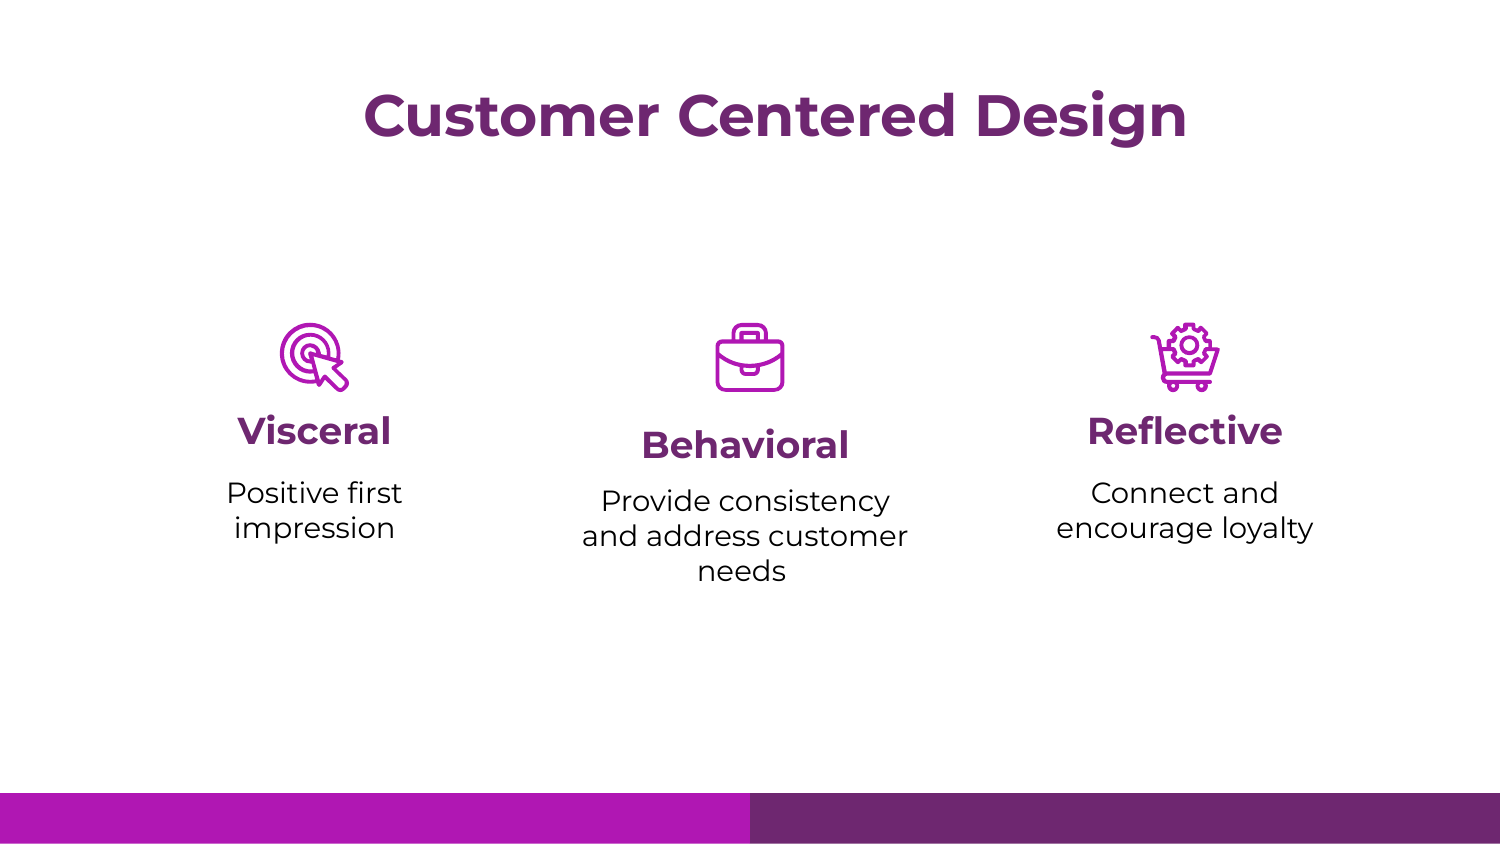

# Customer Centered Design

Visceral
Reflective
Behavioral
Positive first impression
Connect and encourage loyalty
Provide consistency and address customer needs